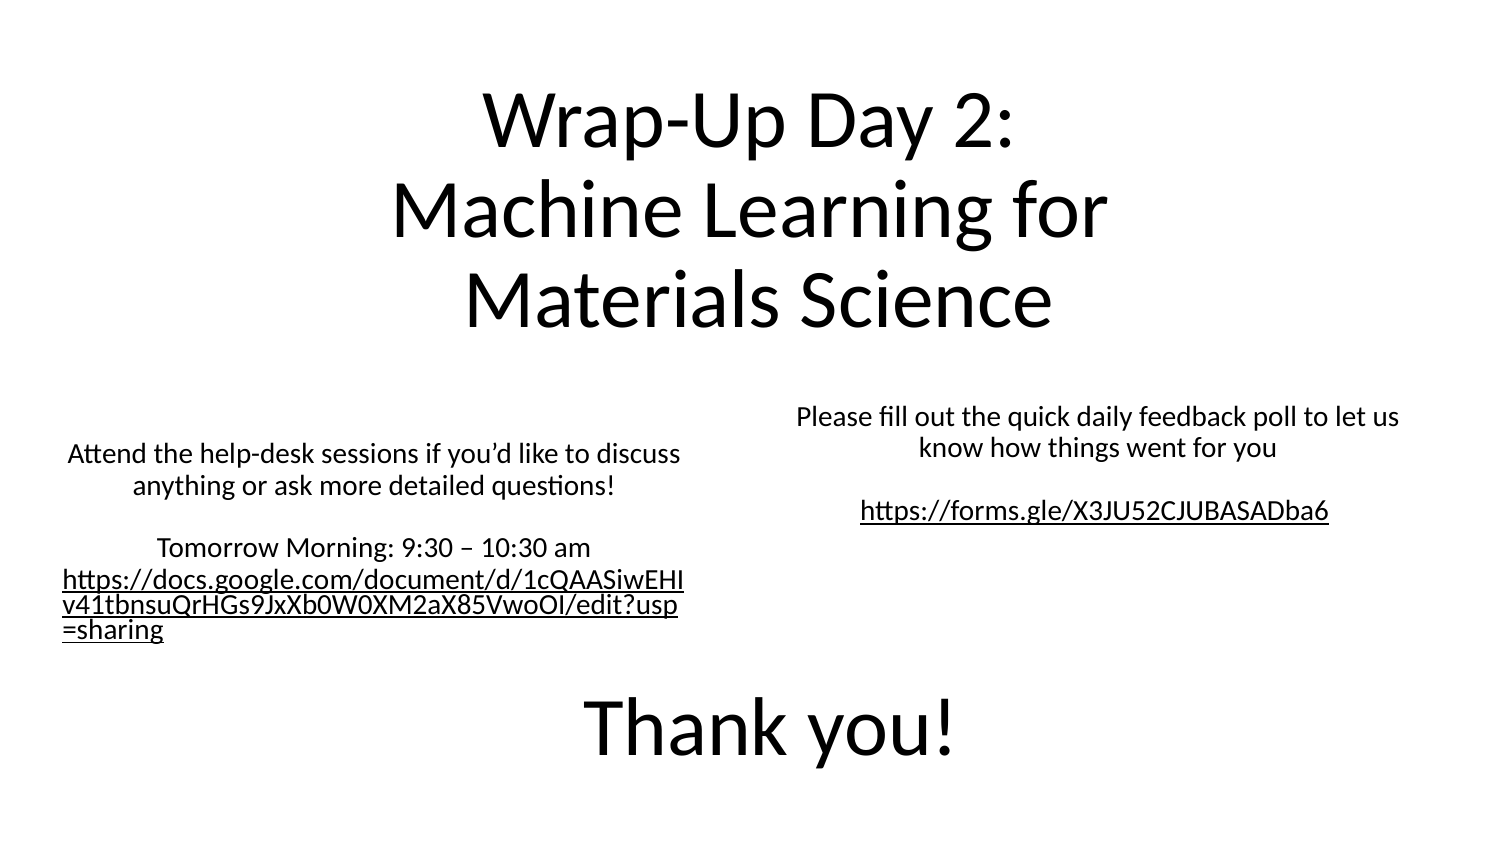

# Wrap-Up Day 2:
Machine Learning for
 Materials Science
Attend the help-desk sessions if you’d like to discuss anything or ask more detailed questions!

Tomorrow Morning: 9:30 – 10:30 am
https://docs.google.com/document/d/1cQAASiwEHIv41tbnsuQrHGs9JxXb0W0XM2aX85VwoOI/edit?usp=sharing
Please fill out the quick daily feedback poll to let us know how things went for you

https://forms.gle/X3JU52CJUBASADba6
Thank you!